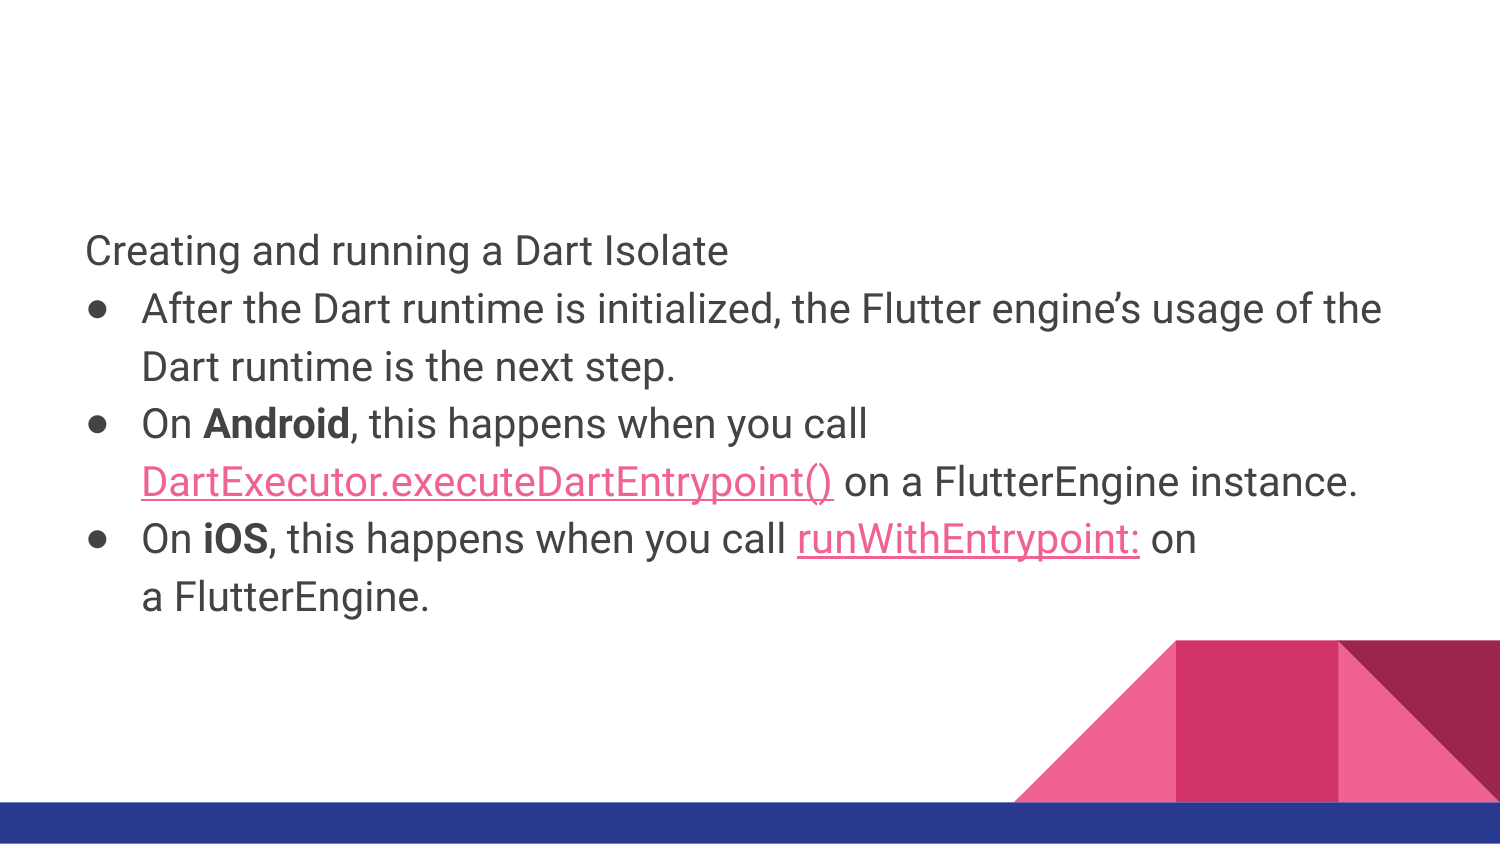

#
Creating and running a Dart Isolate
After the Dart runtime is initialized, the Flutter engine’s usage of the Dart runtime is the next step.
On Android, this happens when you call DartExecutor.executeDartEntrypoint() on a FlutterEngine instance.
On iOS, this happens when you call runWithEntrypoint: on a FlutterEngine.